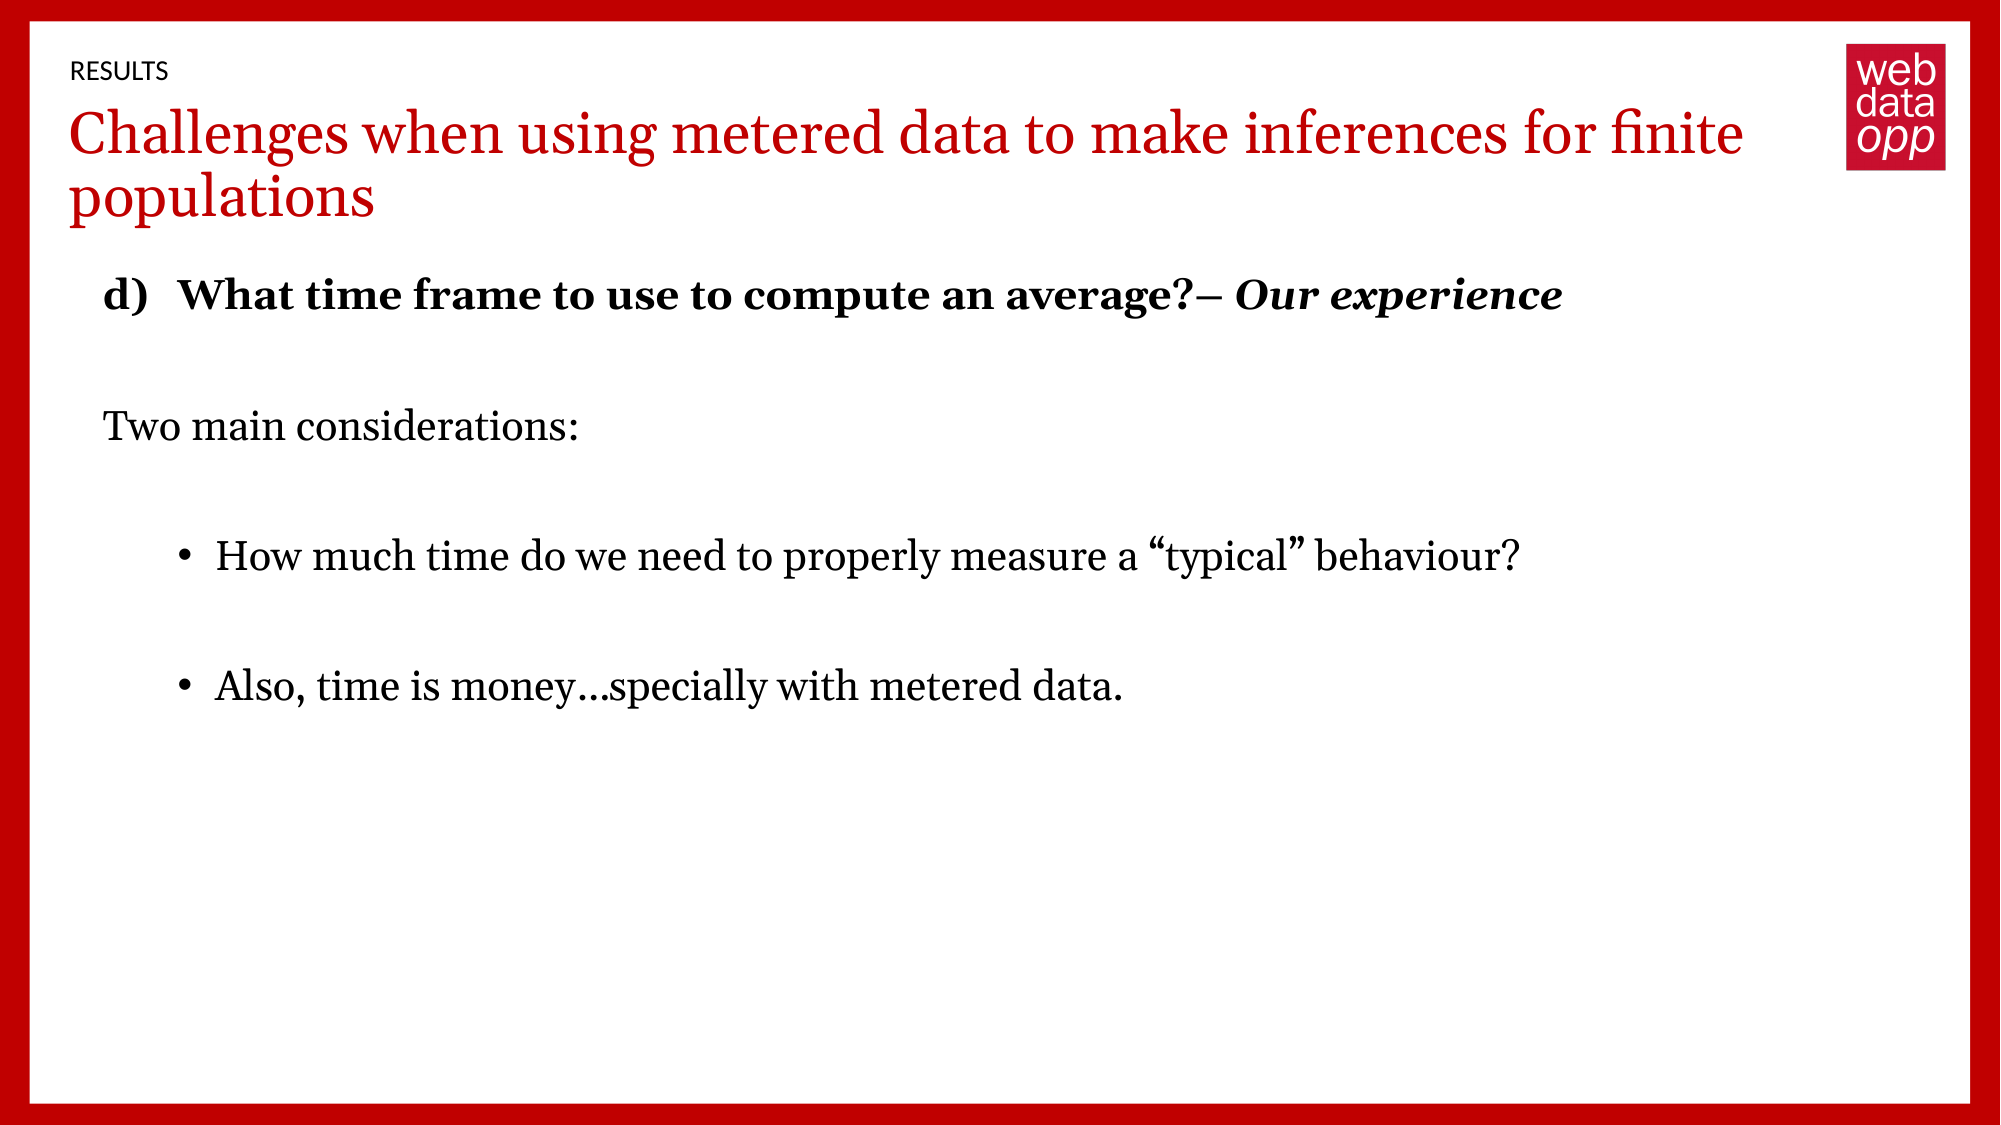

RESULTS
# Challenges when using metered data to make inferences for finite populations
What time frame to use to compute an average?– Our experience

Two main considerations:

How much time do we need to properly measure a “typical” behaviour?

Also, time is money…specially with metered data.